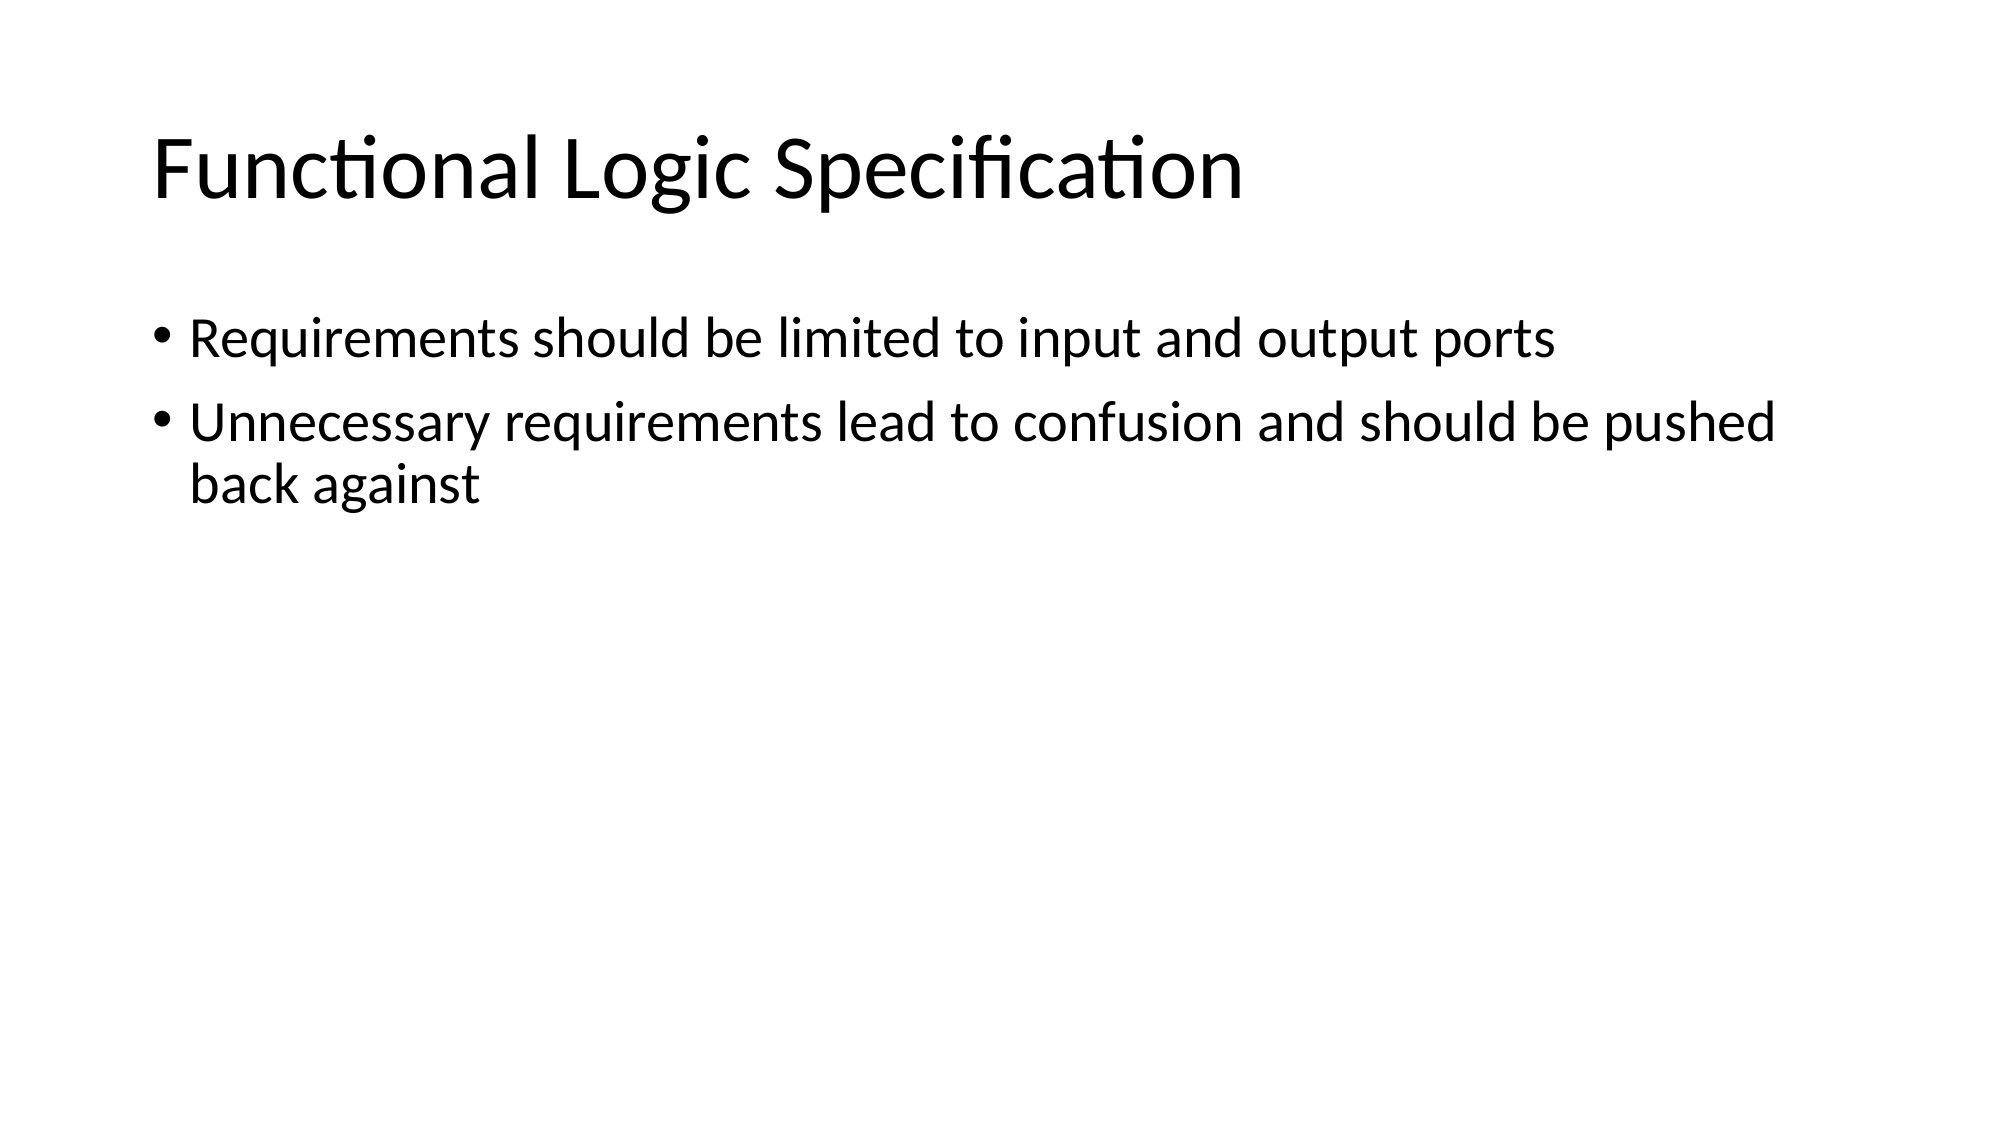

# Functional Logic Specification
Requirements should be limited to input and output ports
Unnecessary requirements lead to confusion and should be pushed back against